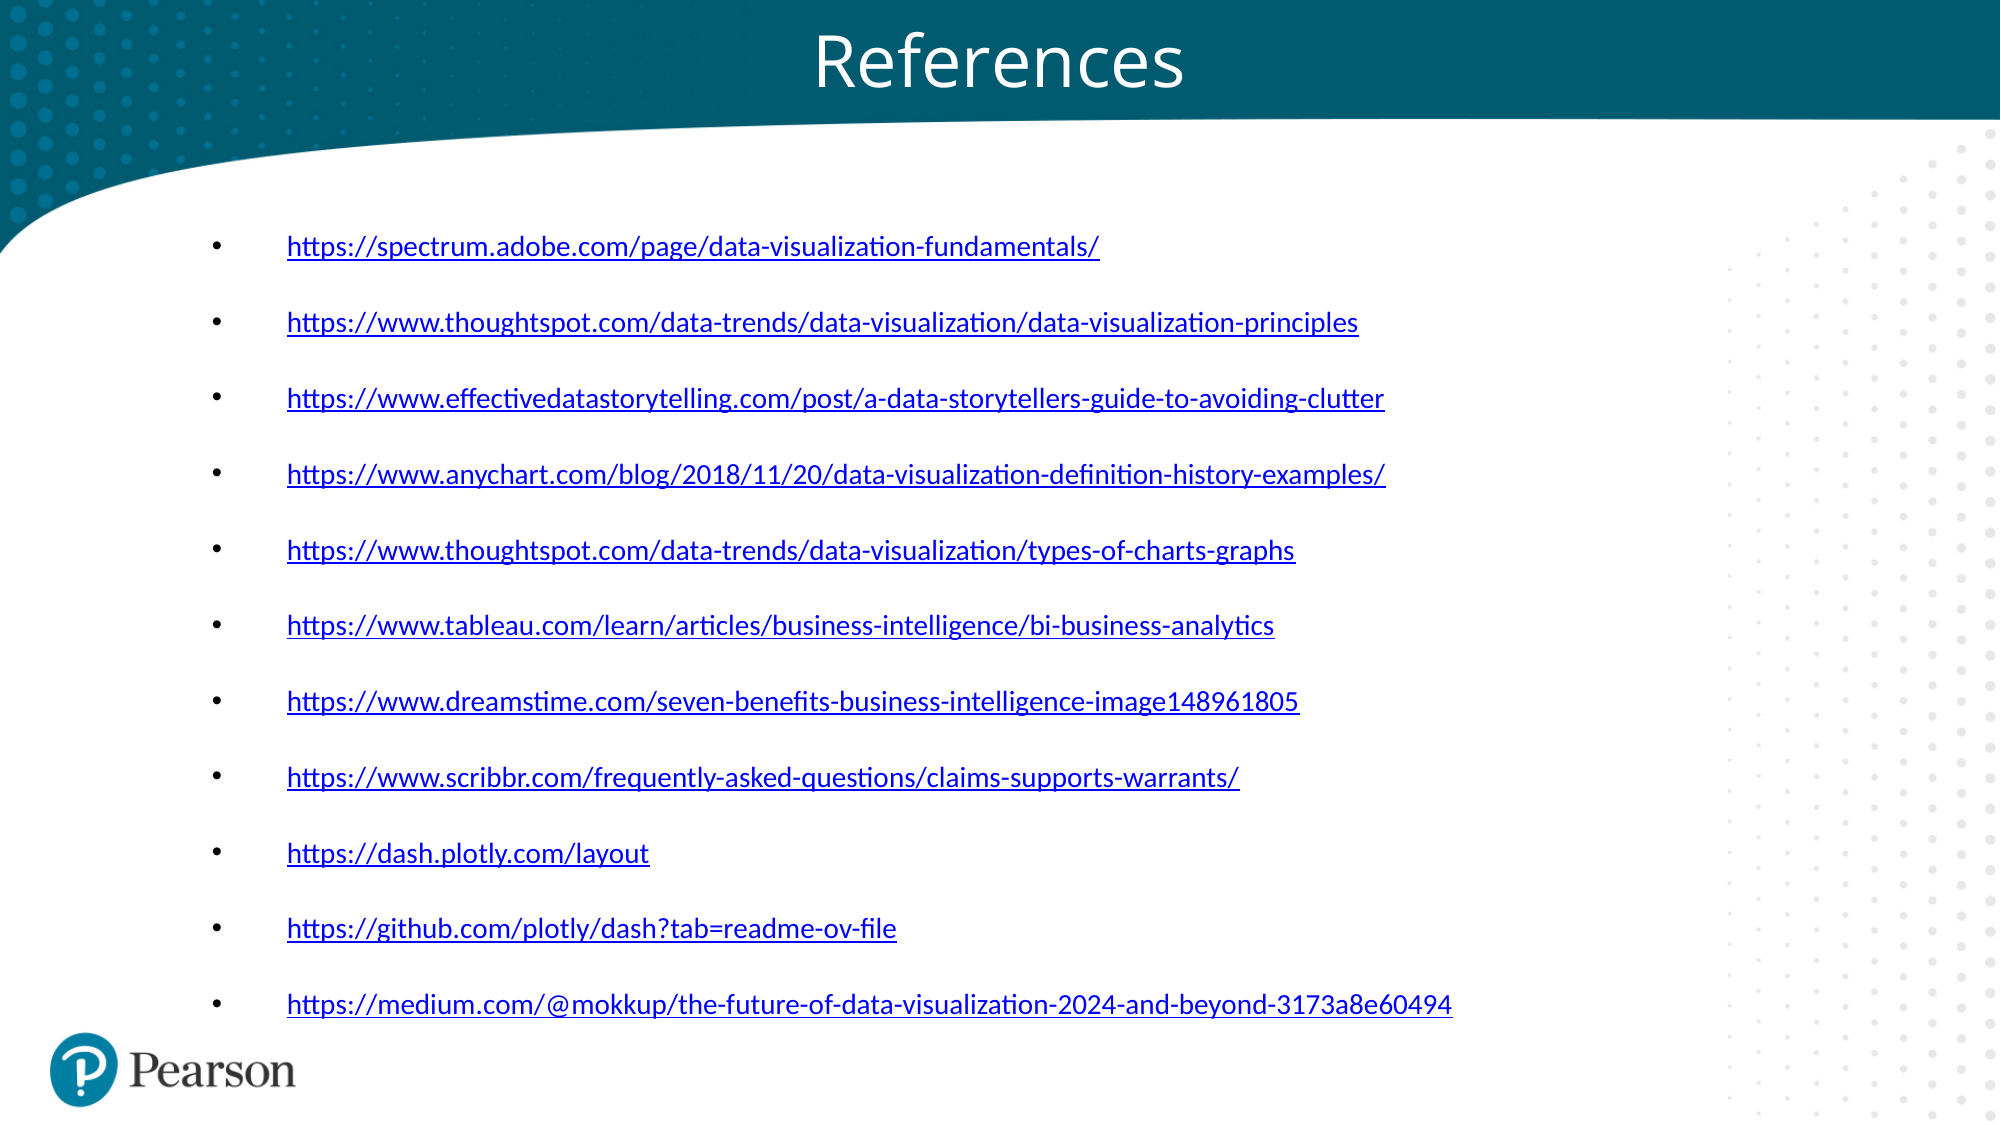

# References
https://spectrum.adobe.com/page/data-visualization-fundamentals/
https://www.thoughtspot.com/data-trends/data-visualization/data-visualization-principles
https://www.effectivedatastorytelling.com/post/a-data-storytellers-guide-to-avoiding-clutter
https://www.anychart.com/blog/2018/11/20/data-visualization-definition-history-examples/
https://www.thoughtspot.com/data-trends/data-visualization/types-of-charts-graphs
https://www.tableau.com/learn/articles/business-intelligence/bi-business-analytics
https://www.dreamstime.com/seven-benefits-business-intelligence-image148961805
https://www.scribbr.com/frequently-asked-questions/claims-supports-warrants/
https://dash.plotly.com/layout
https://github.com/plotly/dash?tab=readme-ov-file
https://medium.com/@mokkup/the-future-of-data-visualization-2024-and-beyond-3173a8e60494